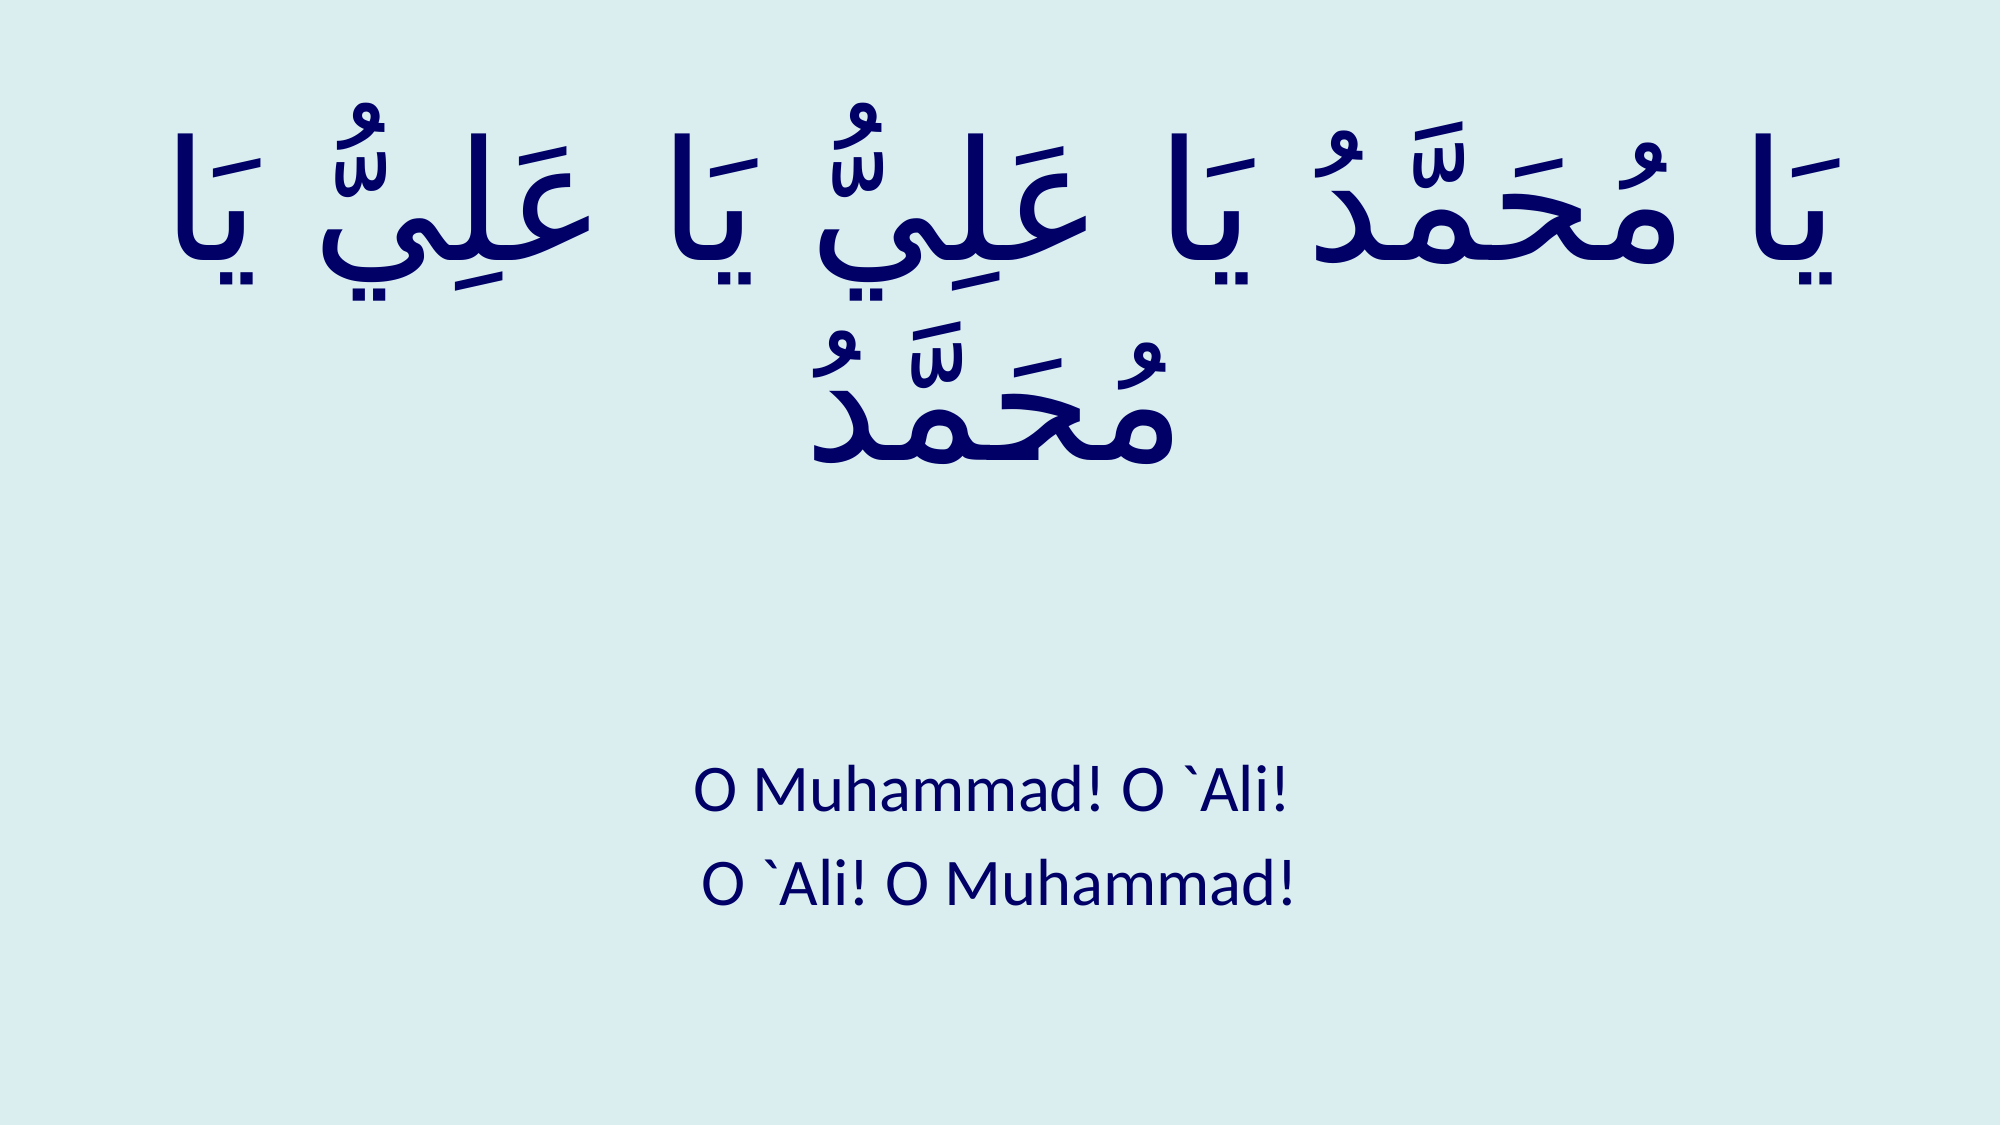

# يَا مُحَمَّدُ يَا عَلِيُّ يَا عَلِيُّ يَا مُحَمَّدُ
O Muhammad! O `Ali!
O `Ali! O Muhammad!